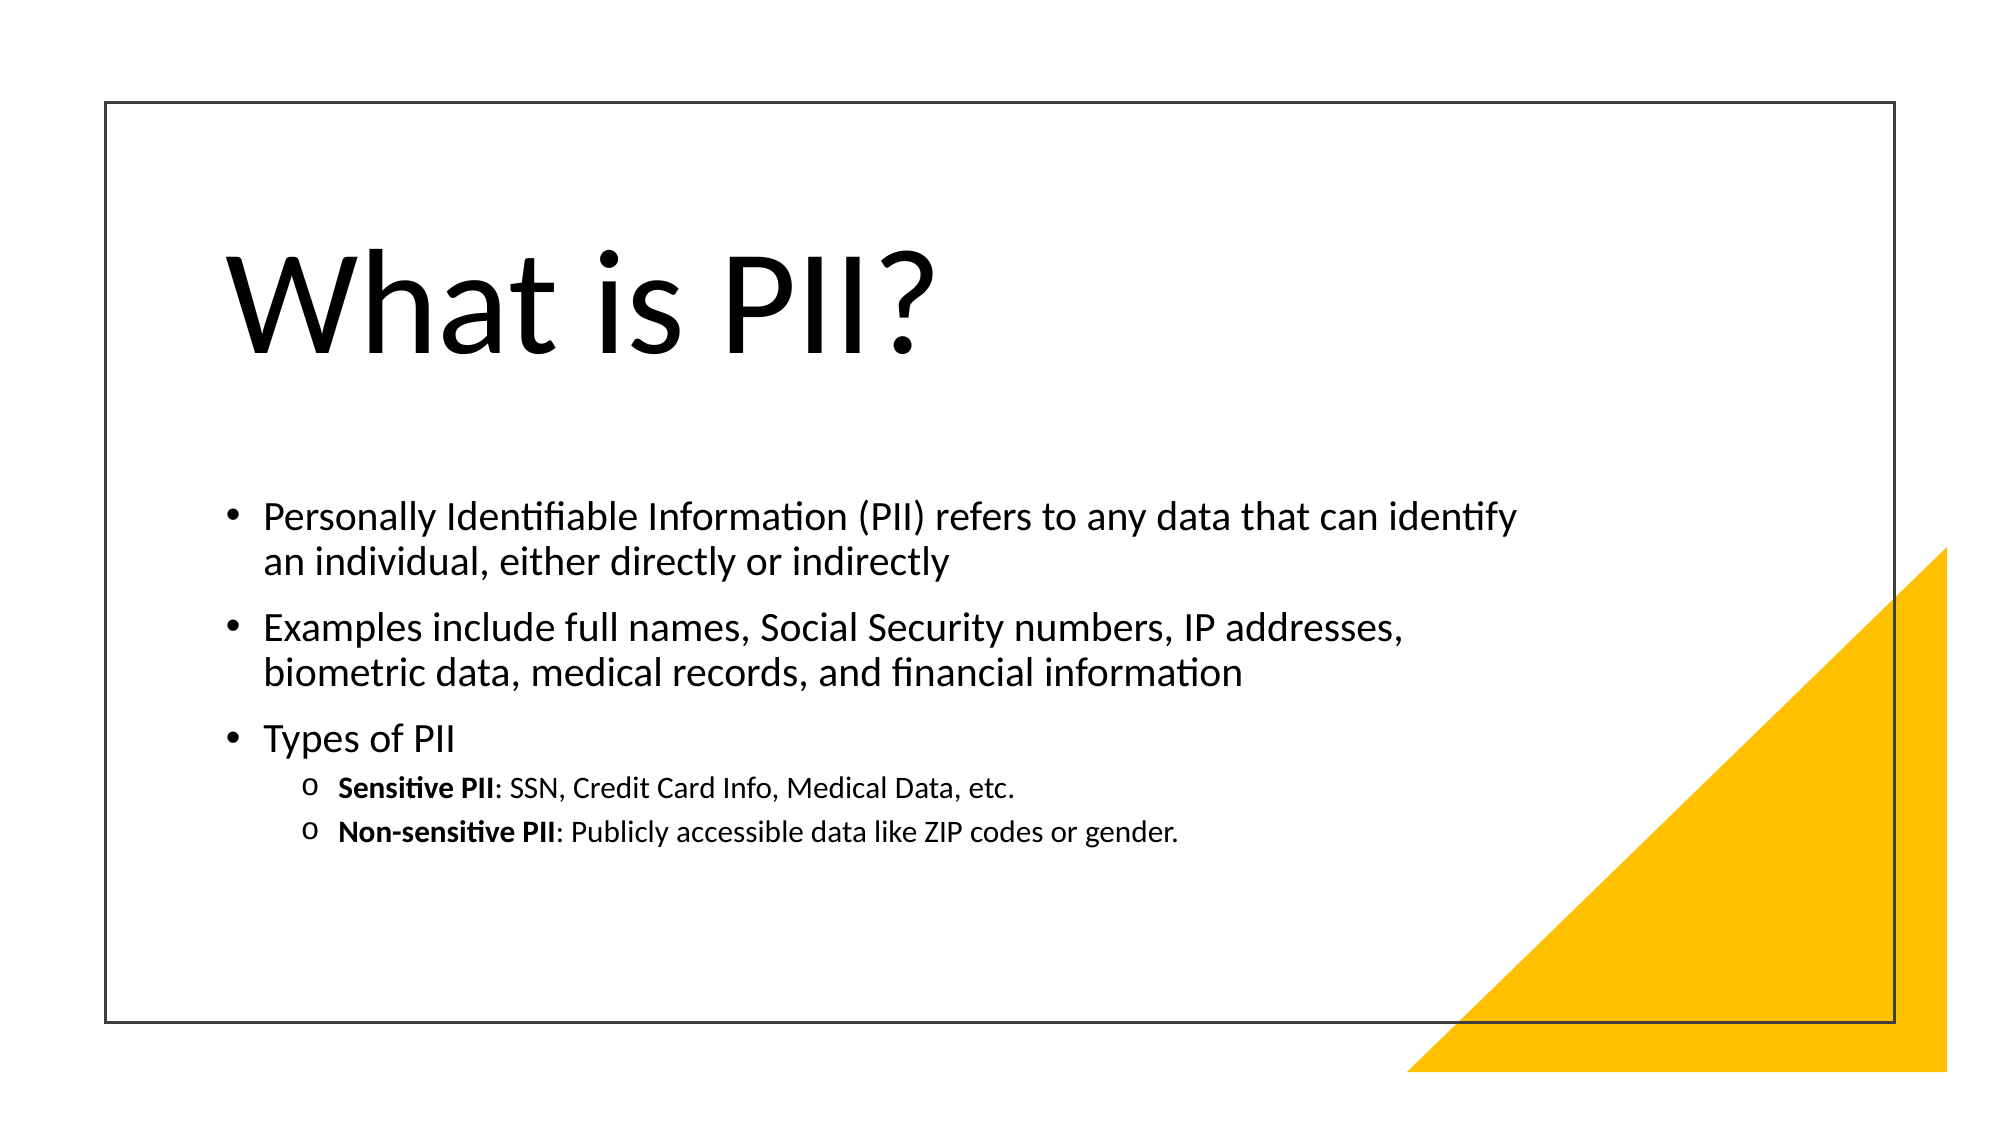

# What is PII?
Personally Identifiable Information (PII) refers to any data that can identify an individual, either directly or indirectly
Examples include full names, Social Security numbers, IP addresses, biometric data, medical records, and financial information
Types of PII
Sensitive PII: SSN, Credit Card Info, Medical Data, etc.
Non-sensitive PII: Publicly accessible data like ZIP codes or gender.